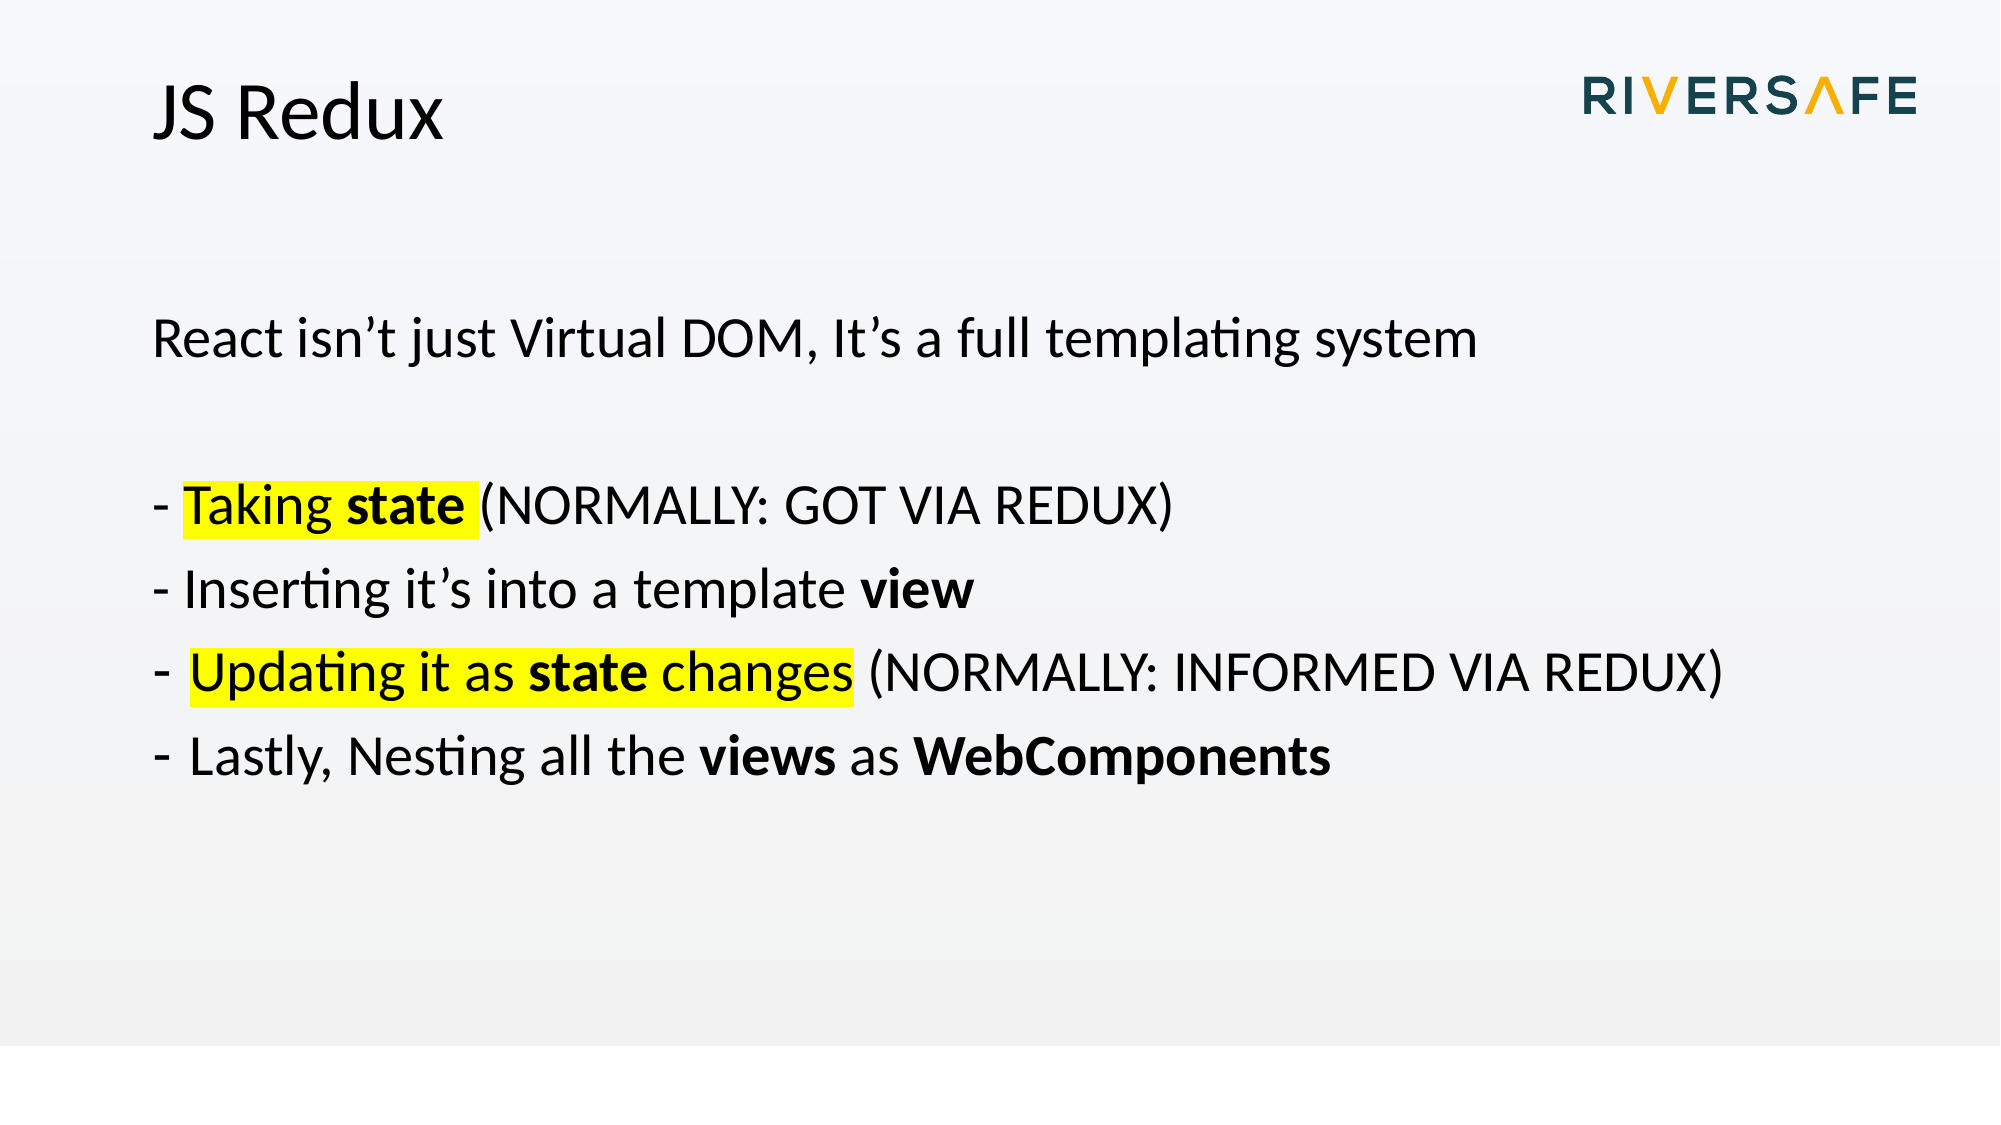

# JS Redux
React isn’t just Virtual DOM, It’s a full templating system

- Taking state (NORMALLY: GOT VIA REDUX)
- Inserting it’s into a template view
Updating it as state changes (NORMALLY: INFORMED VIA REDUX)
Lastly, Nesting all the views as WebComponents